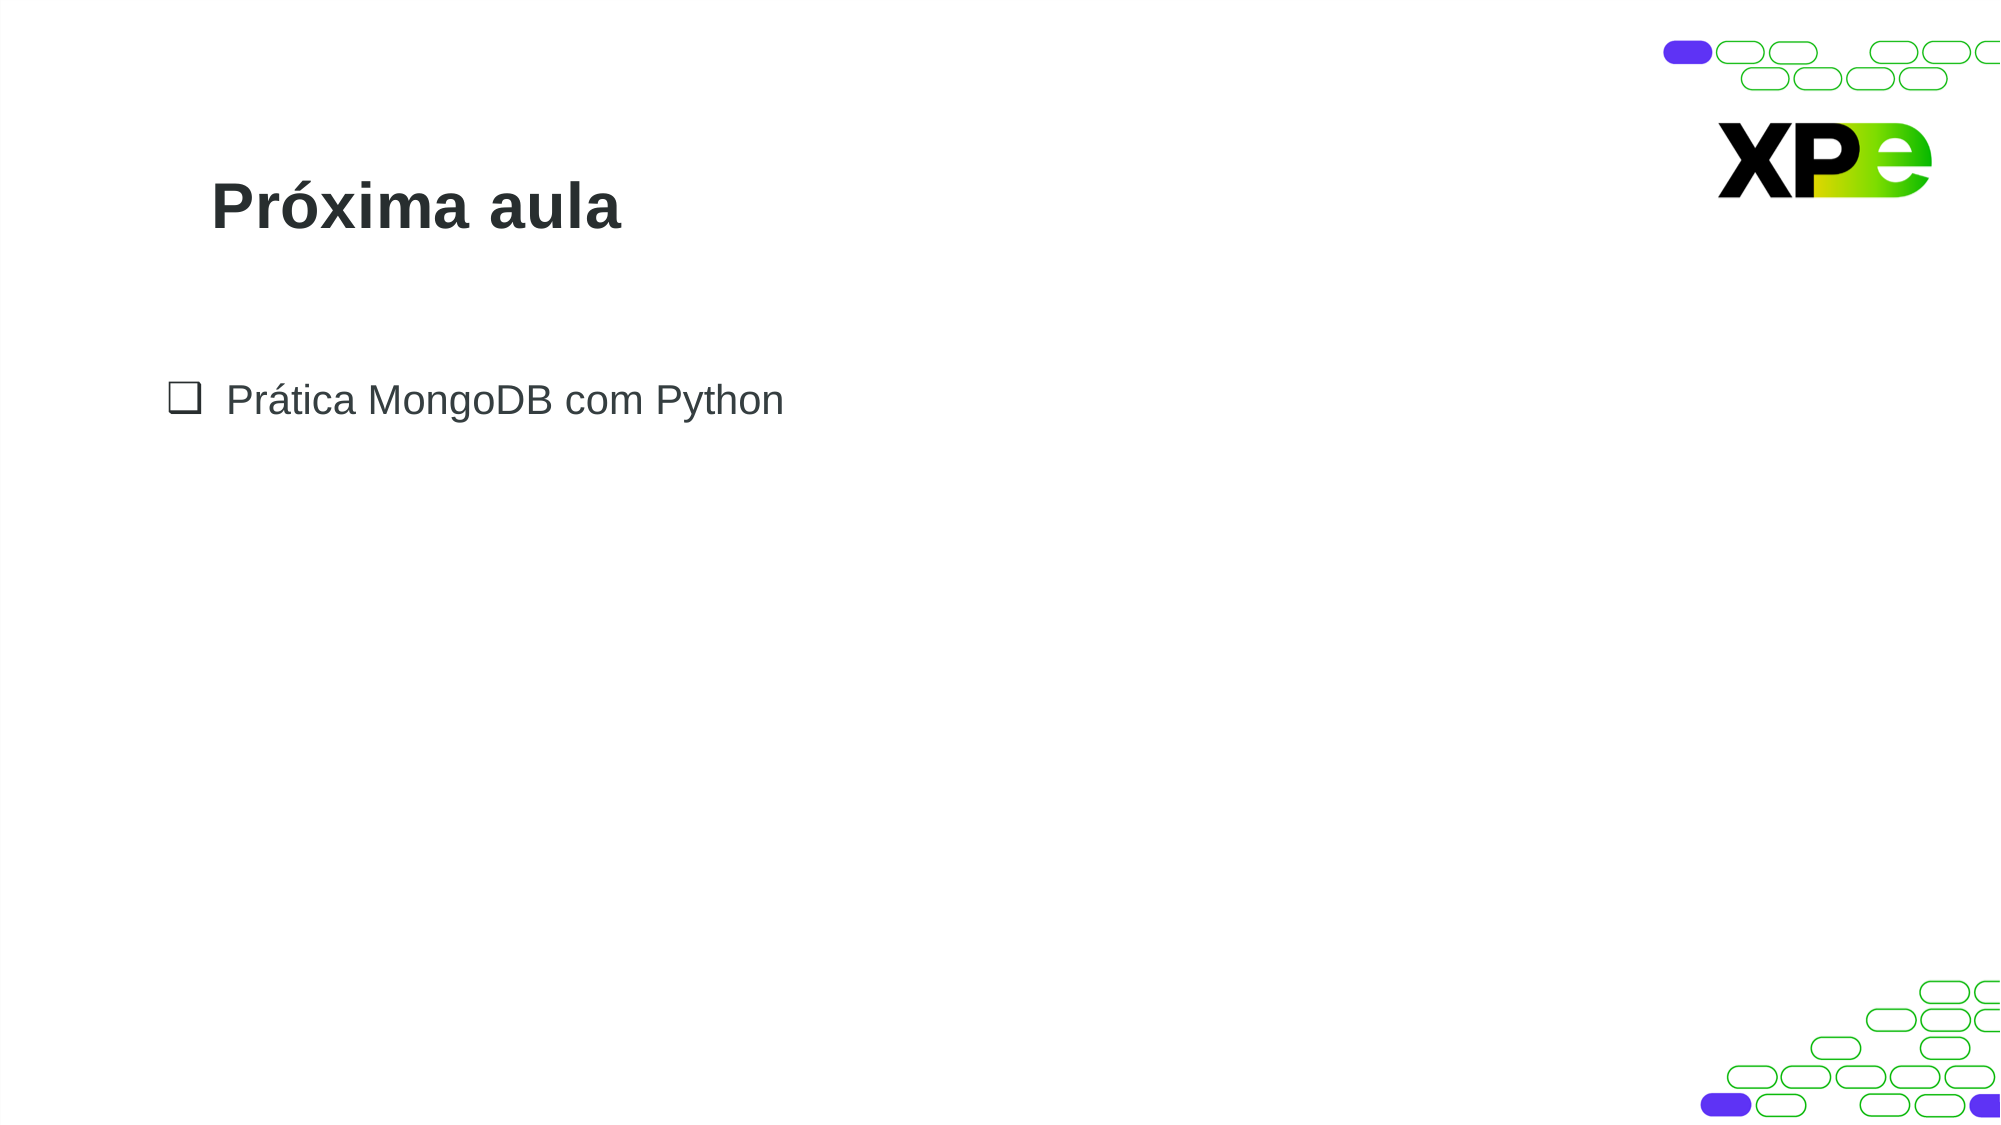

# Próxima aula
Prática MongoDB com Python